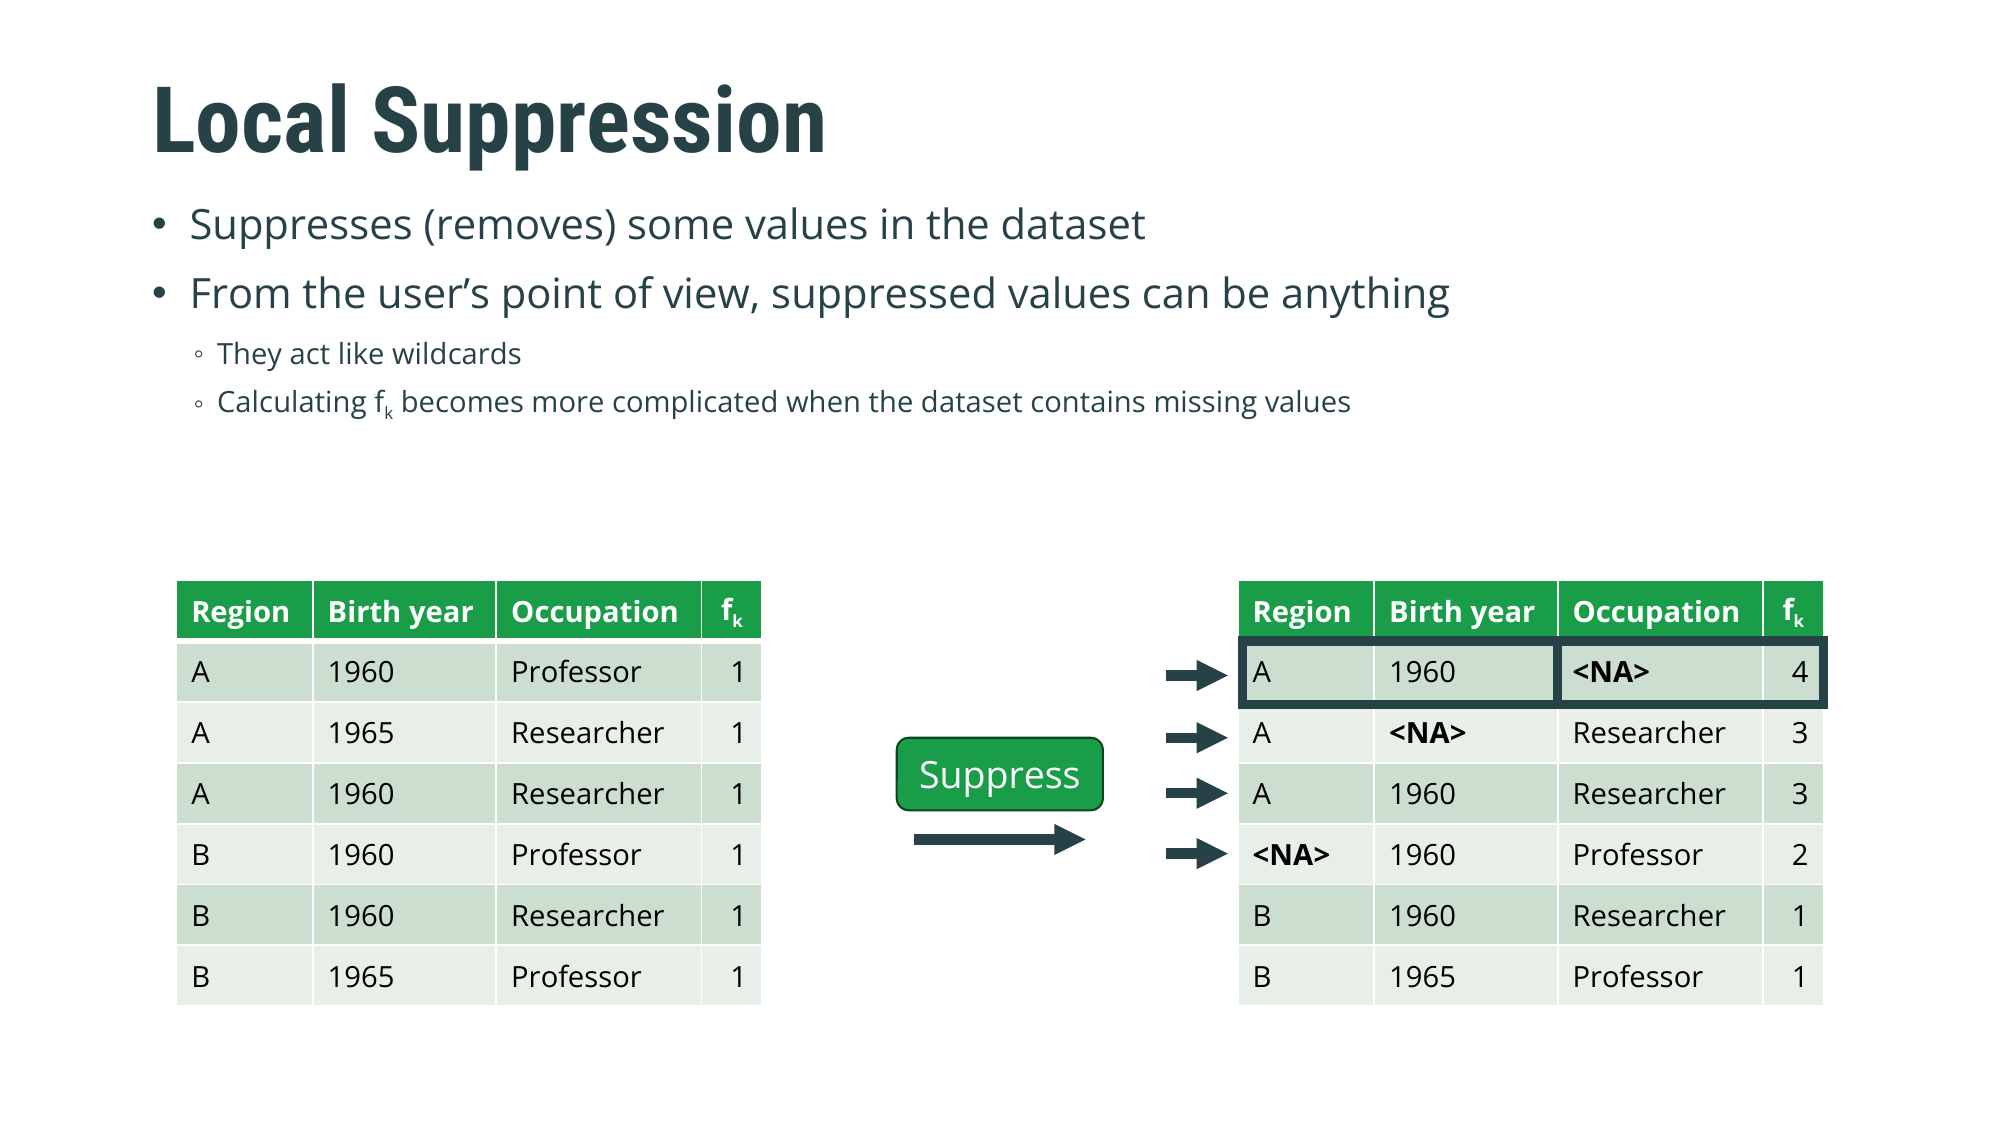

Local Suppression
Suppresses (removes) some values in the dataset
From the user’s point of view, suppressed values can be anything
They act like wildcards
Calculating fk becomes more complicated when the dataset contains missing values

| Region | Birth year | Occupation | fk |
| --- | --- | --- | --- |
| A | 1960 | Professor | 1 |
| A | 1965 | Researcher | 1 |
| A | 1960 | Researcher | 1 |
| B | 1960 | Professor | 1 |
| B | 1960 | Researcher | 1 |
| B | 1965 | Professor | 1 |
| Region | Birth year | Occupation | fk |
| --- | --- | --- | --- |
| A | 1960 | <NA> | 4 |
| A | <NA> | Researcher | 3 |
| A | 1960 | Researcher | 3 |
| <NA> | 1960 | Professor | 2 |
| B | 1960 | Researcher | 1 |
| B | 1965 | Professor | 1 |

Suppress